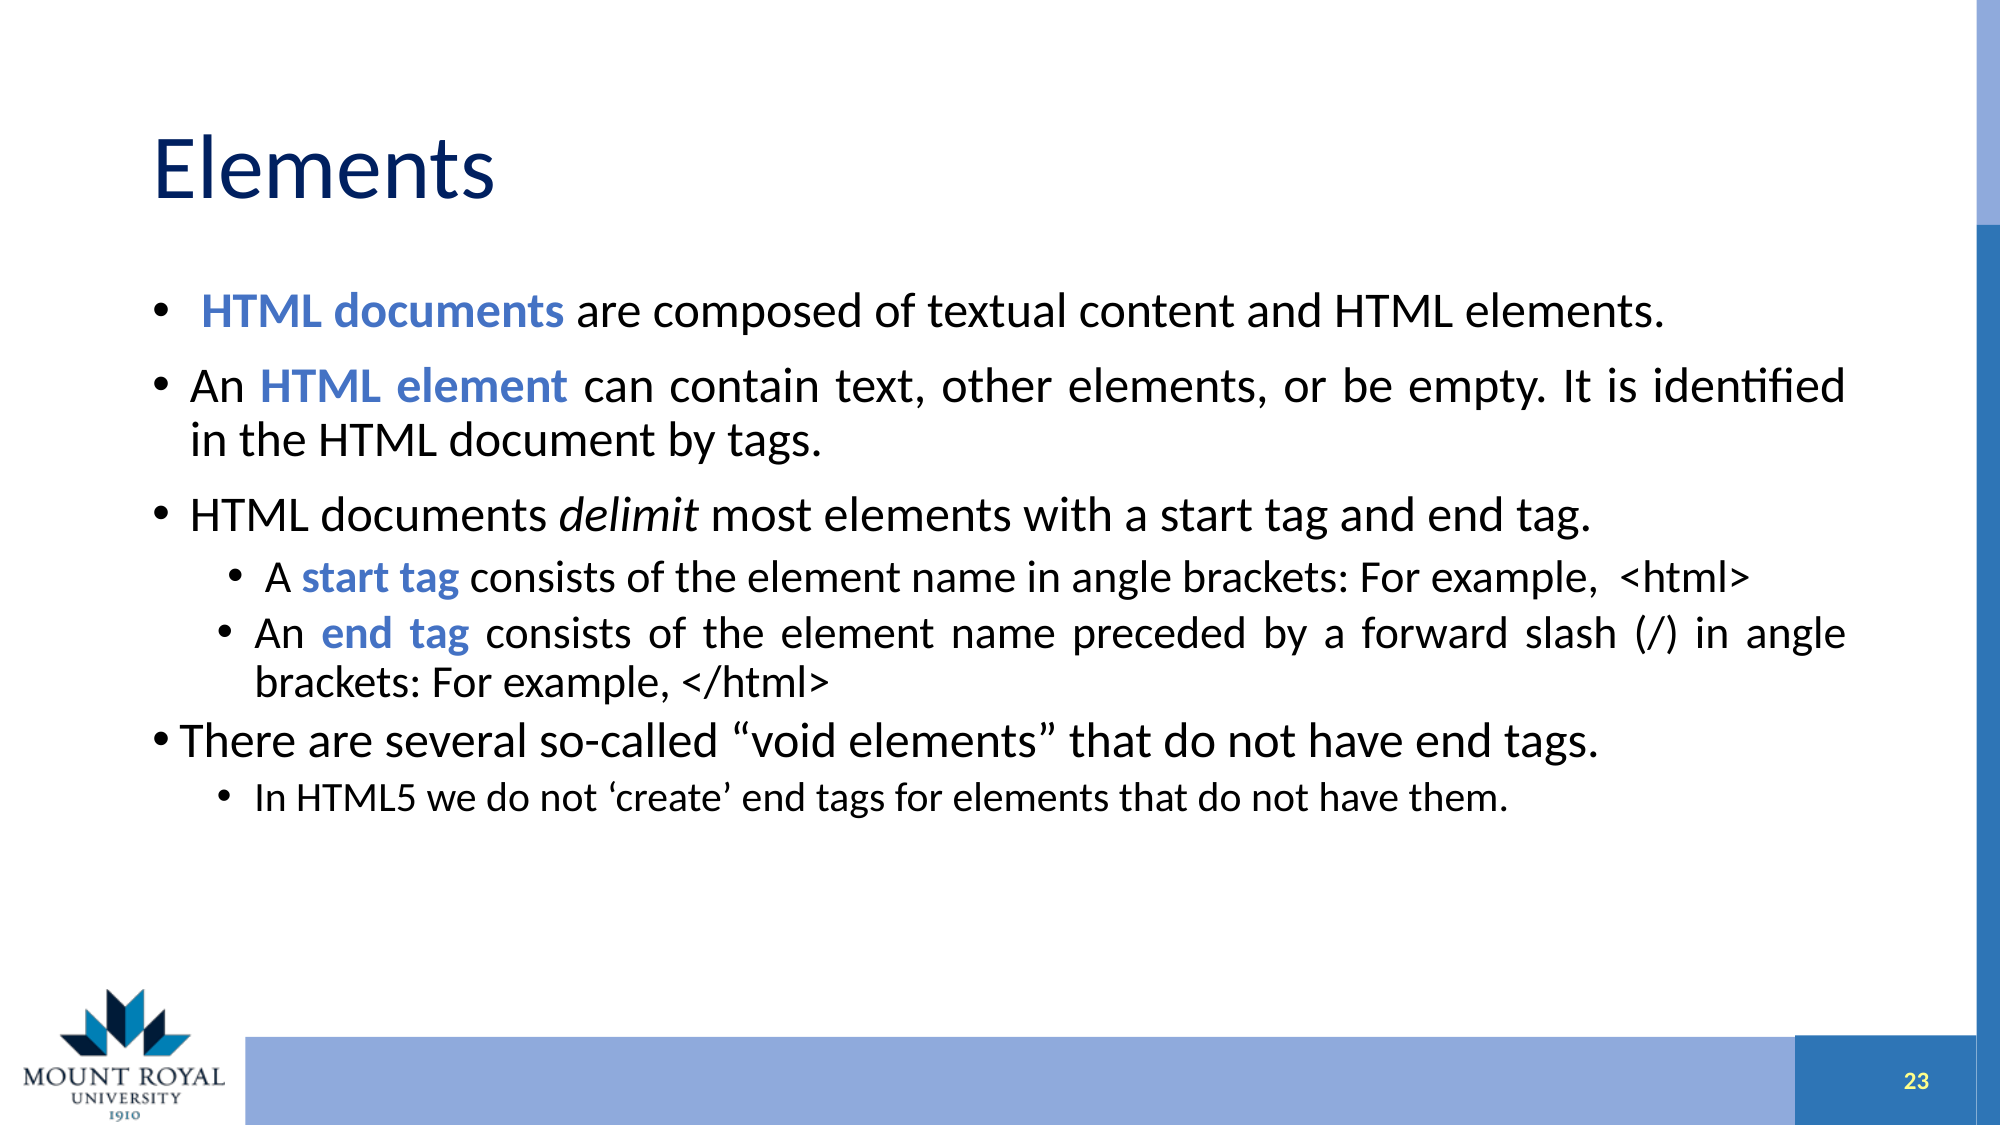

# Elements
 HTML documents are composed of textual content and HTML elements.
An HTML element can contain text, other elements, or be empty. It is identified in the HTML document by tags.
HTML documents delimit most elements with a start tag and end tag.
A start tag consists of the element name in angle brackets: For example,  <html>
An end tag consists of the element name preceded by a forward slash (/) in angle brackets: For example, </html>
There are several so-called “void elements” that do not have end tags.
In HTML5 we do not ‘create’ end tags for elements that do not have them.
23